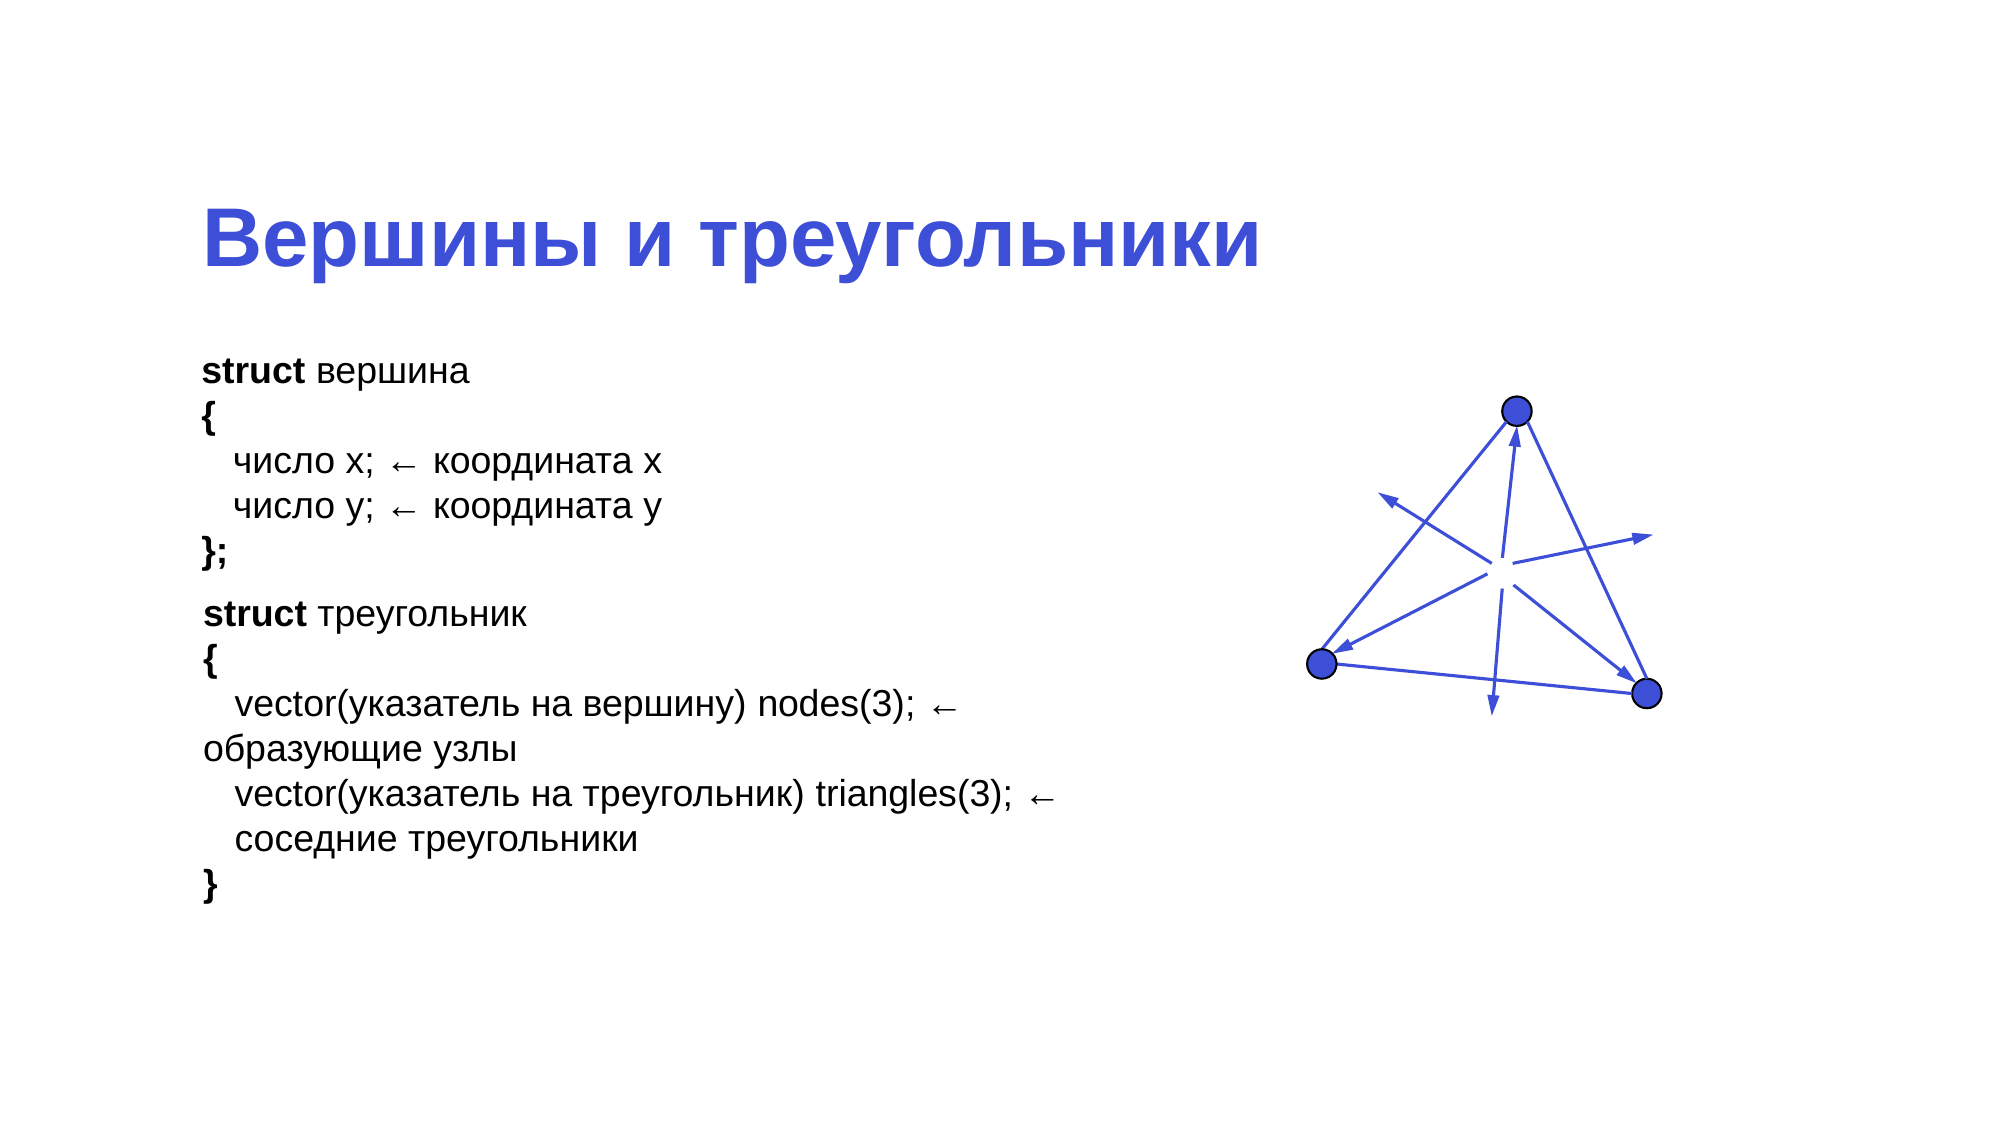

Вершины и треугольники
struct вершина
{
   число x; ← координата x
   число y; ← координата y
};

struct треугольник
{
   vector(указатель на вершину) nodes(3); ←    образующие узлы
   vector(указатель на треугольник) triangles(3); ←
   соседние треугольники
}